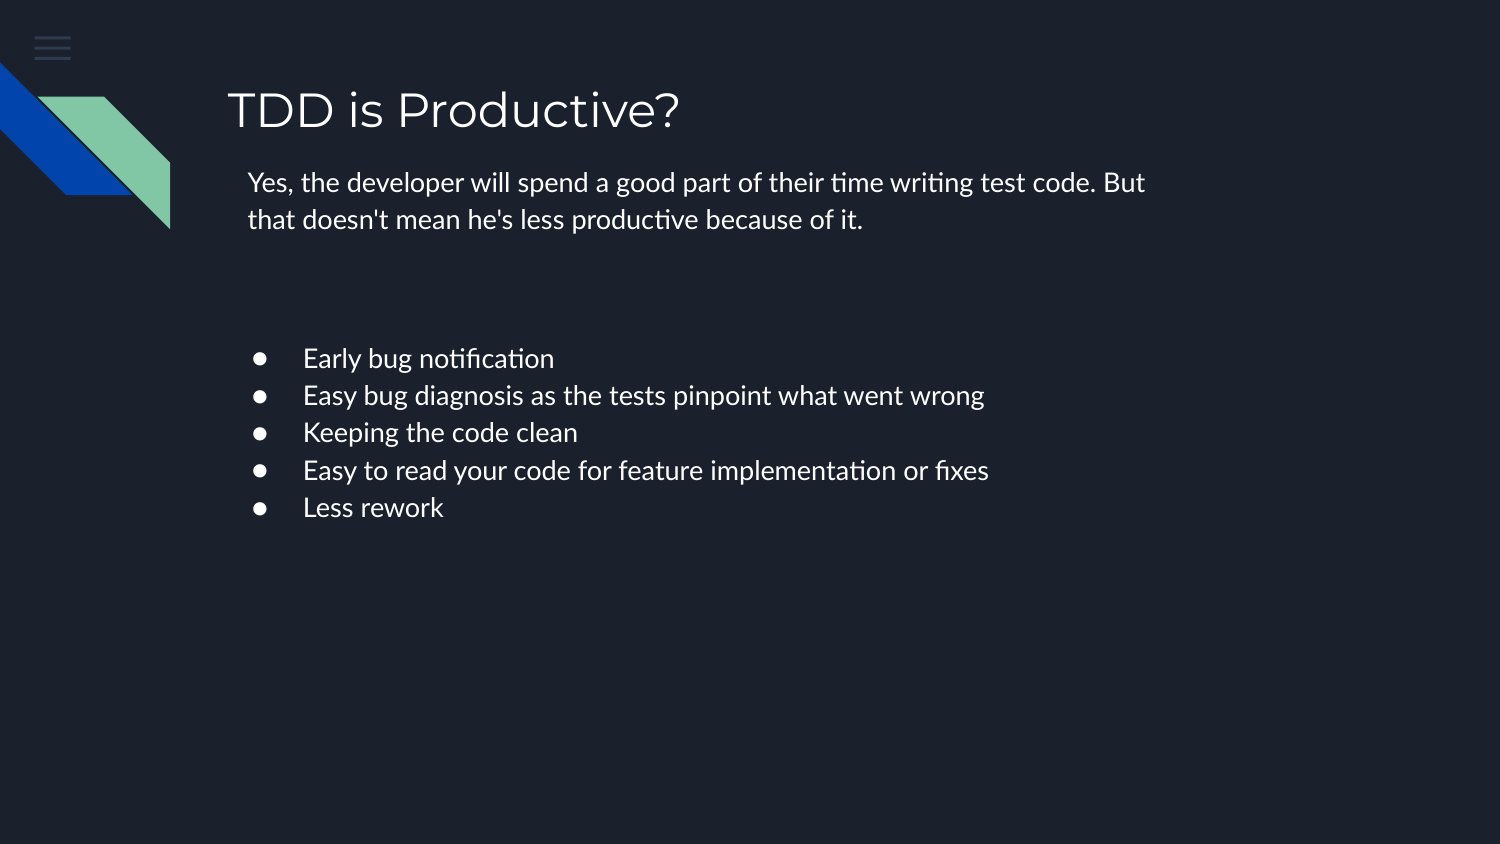

# TDD is Productive?
Yes, the developer will spend a good part of their time writing test code. But that doesn't mean he's less productive because of it.

Early bug notification
Easy bug diagnosis as the tests pinpoint what went wrong
Keeping the code clean
Easy to read your code for feature implementation or fixes
Less rework